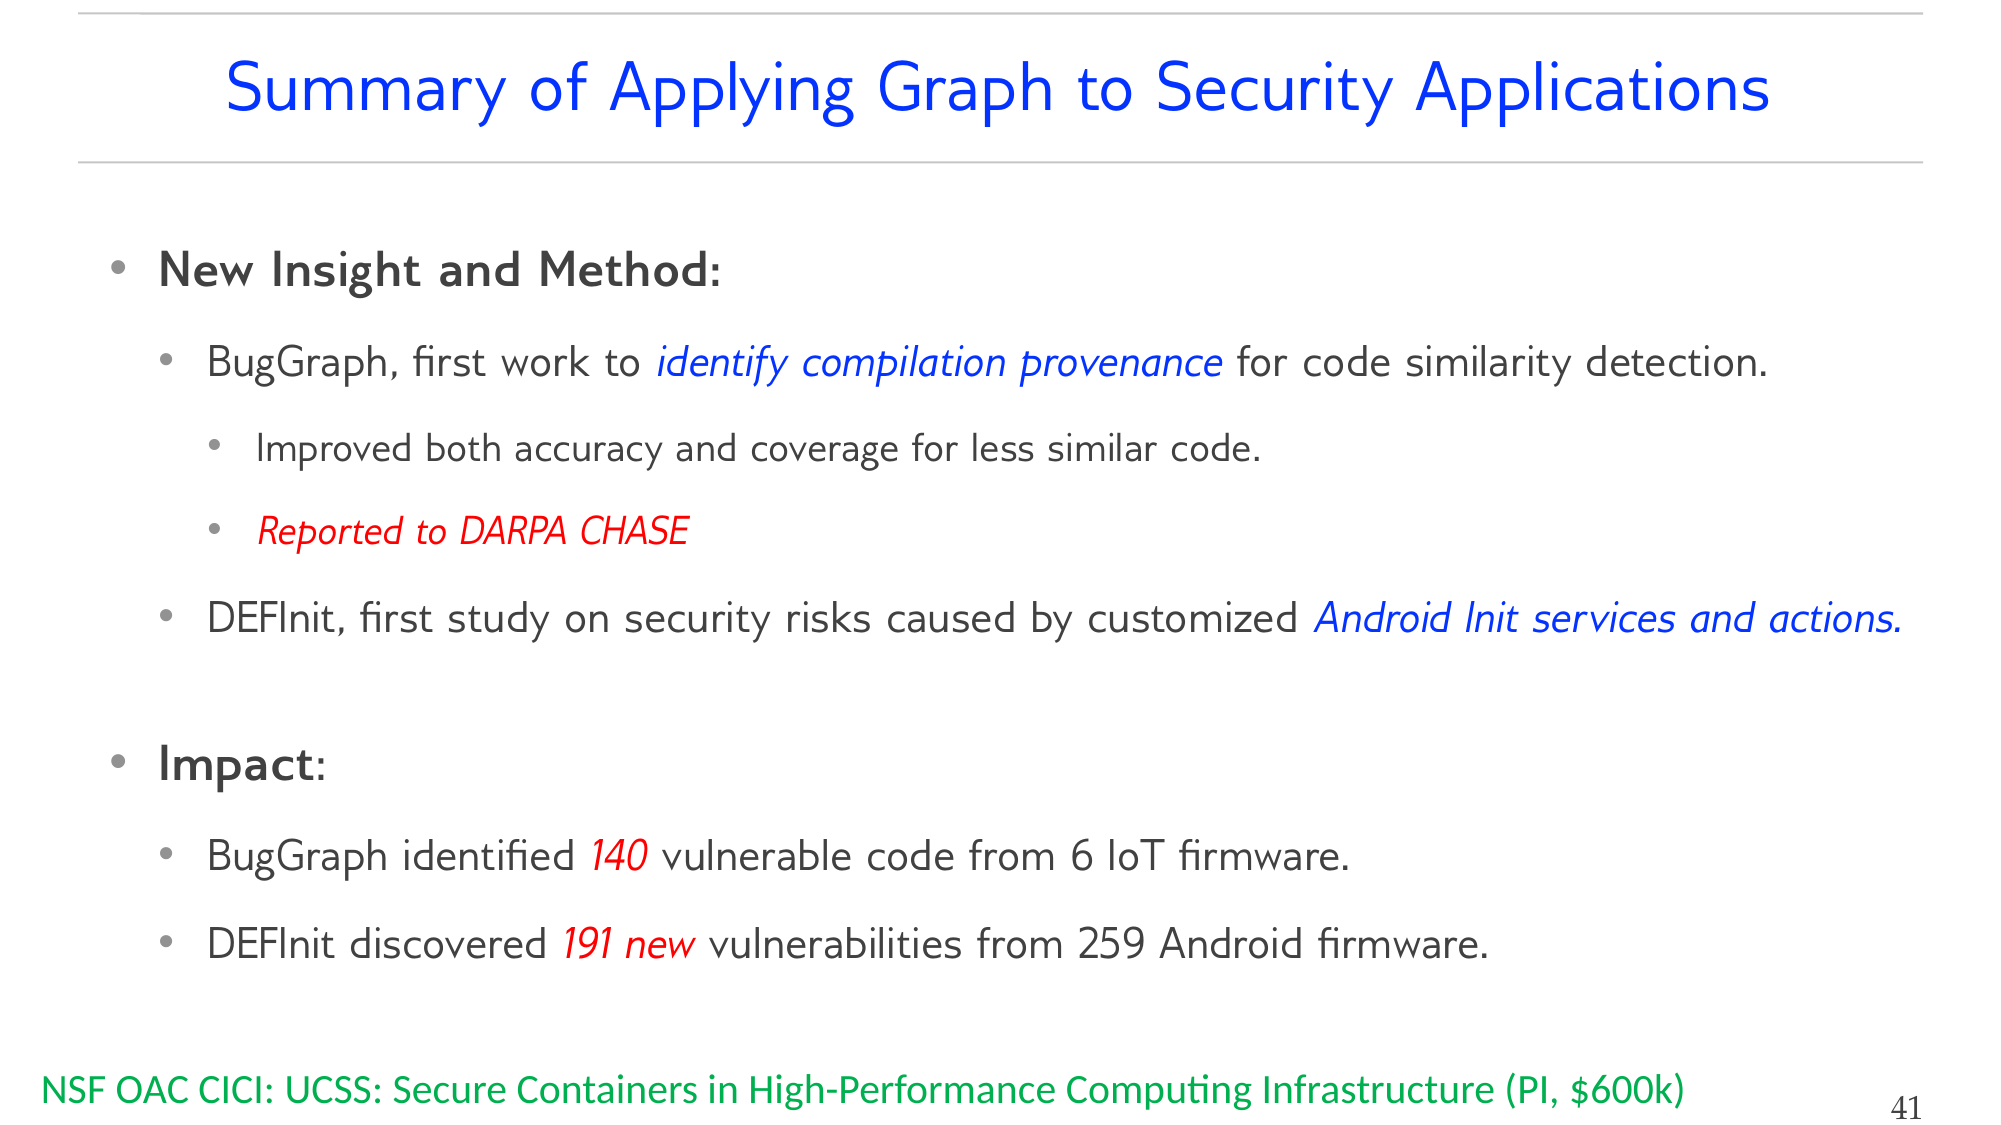

# Summary of Applying Graph to Security Applications
New Insight and Method:
BugGraph, first work to identify compilation provenance for code similarity detection.
Improved both accuracy and coverage for less similar code.
Reported to DARPA CHASE
DEFInit, first study on security risks caused by customized Android Init services and actions.
Impact:
BugGraph identified 140 vulnerable code from 6 IoT firmware.
DEFInit discovered 191 new vulnerabilities from 259 Android firmware.

NSF OAC CICI: UCSS: Secure Containers in High-Performance Computing Infrastructure (PI, $600k)
41